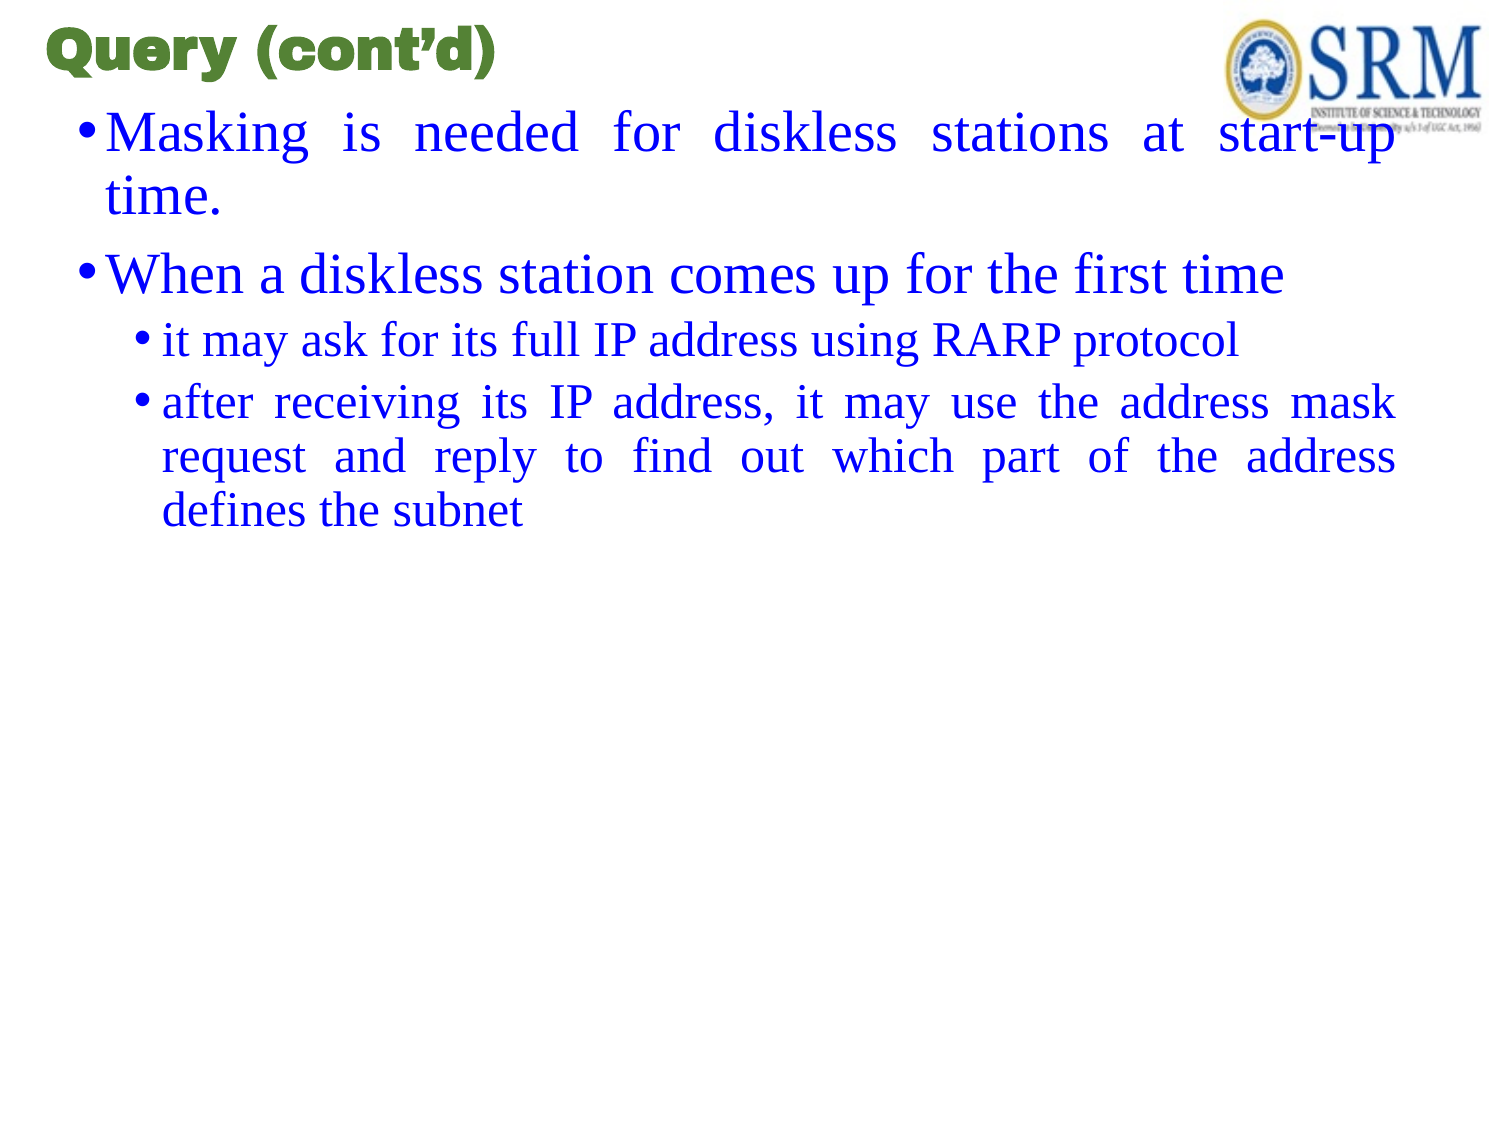

# Query (cont’d)
Masking is needed for diskless stations at start-up time.
When a diskless station comes up for the first time
it may ask for its full IP address using RARP protocol
after receiving its IP address, it may use the address mask request and reply to find out which part of the address defines the subnet